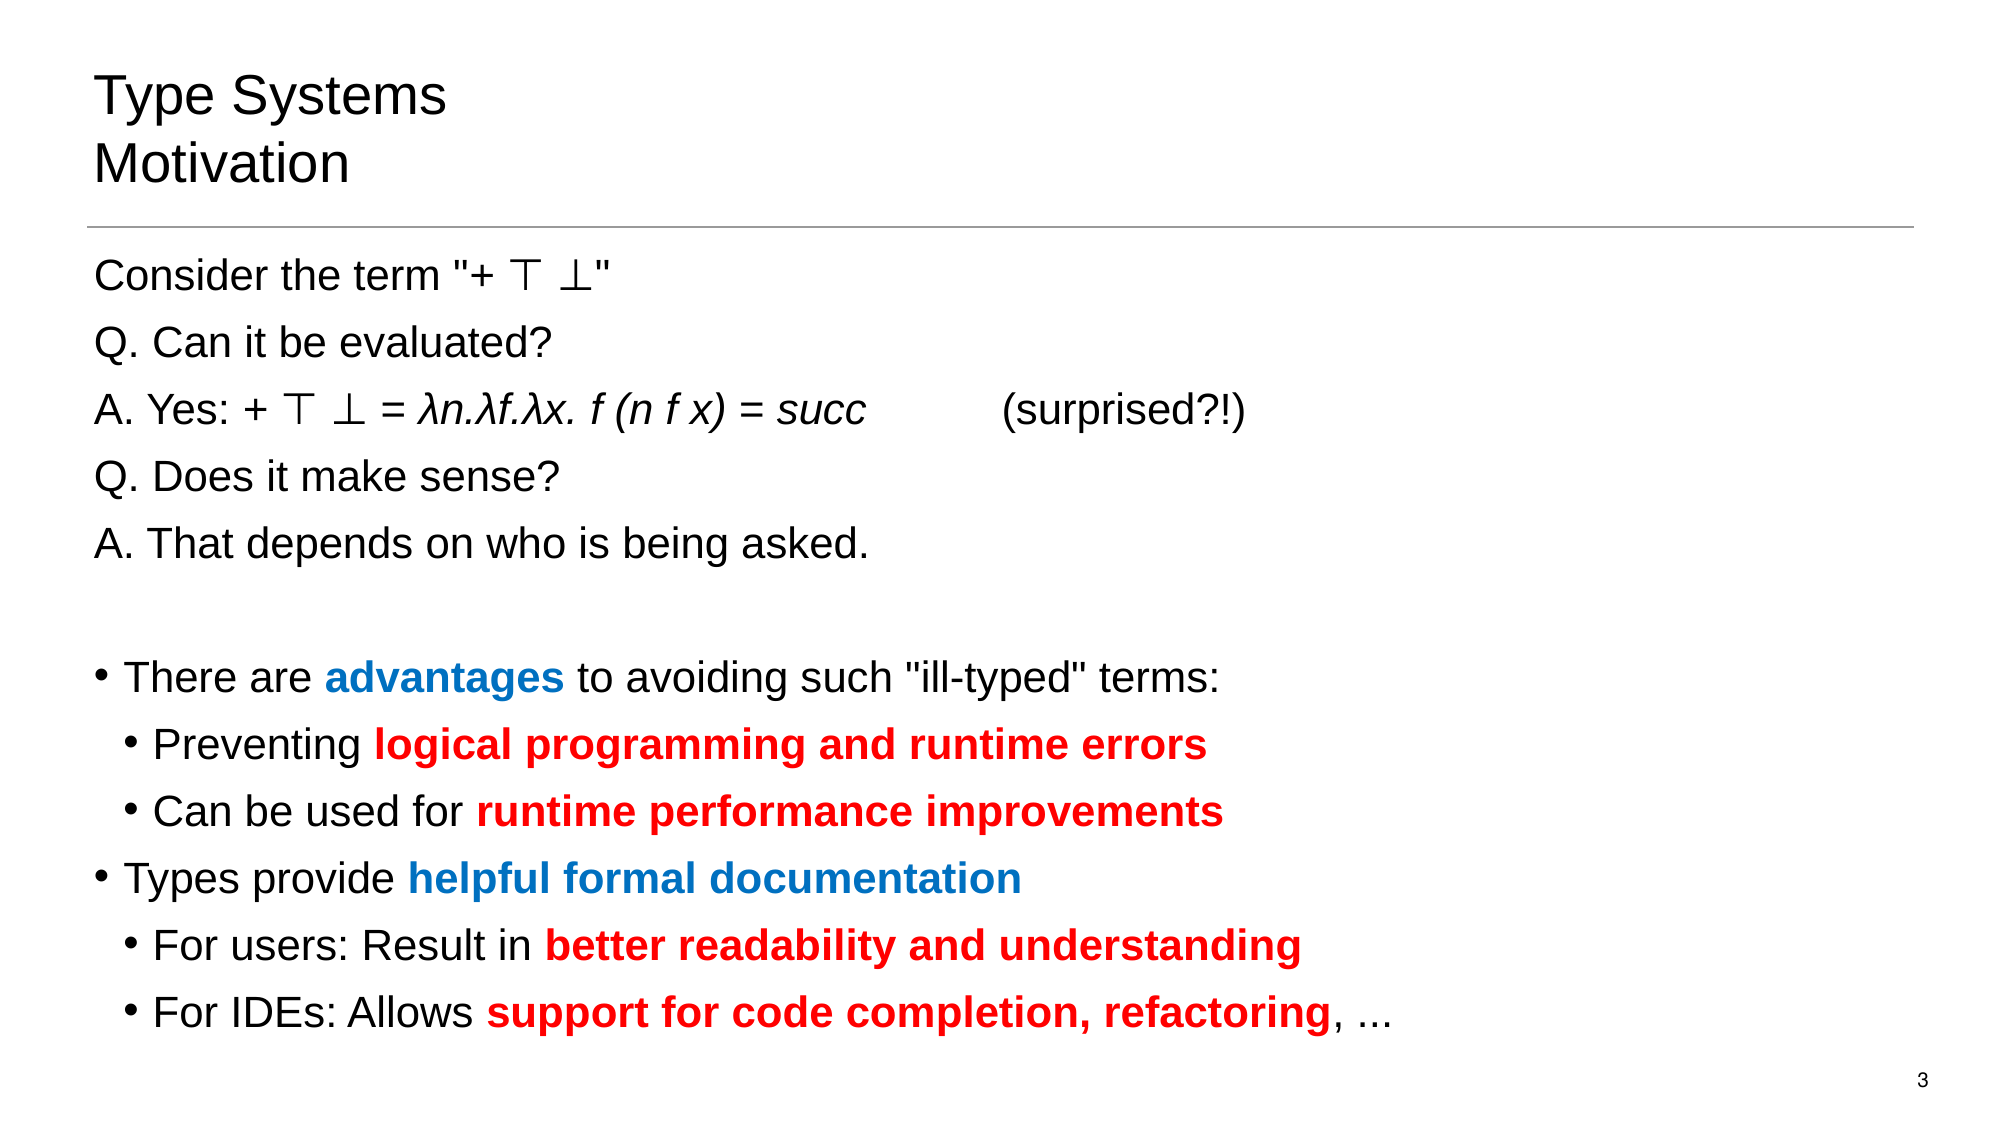

# Type Systems Motivation
Consider the term "+ ⊤ ⊥"
Q. Can it be evaluated?
A. Yes: + ⊤ ⊥ = λn.λf.λx. f (n f x) = succ           (surprised?!)
Q. Does it make sense?
A. That depends on who is being asked.

There are advantages to avoiding such "ill-typed" terms:
Preventing logical programming and runtime errors
Can be used for runtime performance improvements
Types provide helpful formal documentation
For users: Result in better readability and understanding
For IDEs: Allows support for code completion, refactoring, ...
3